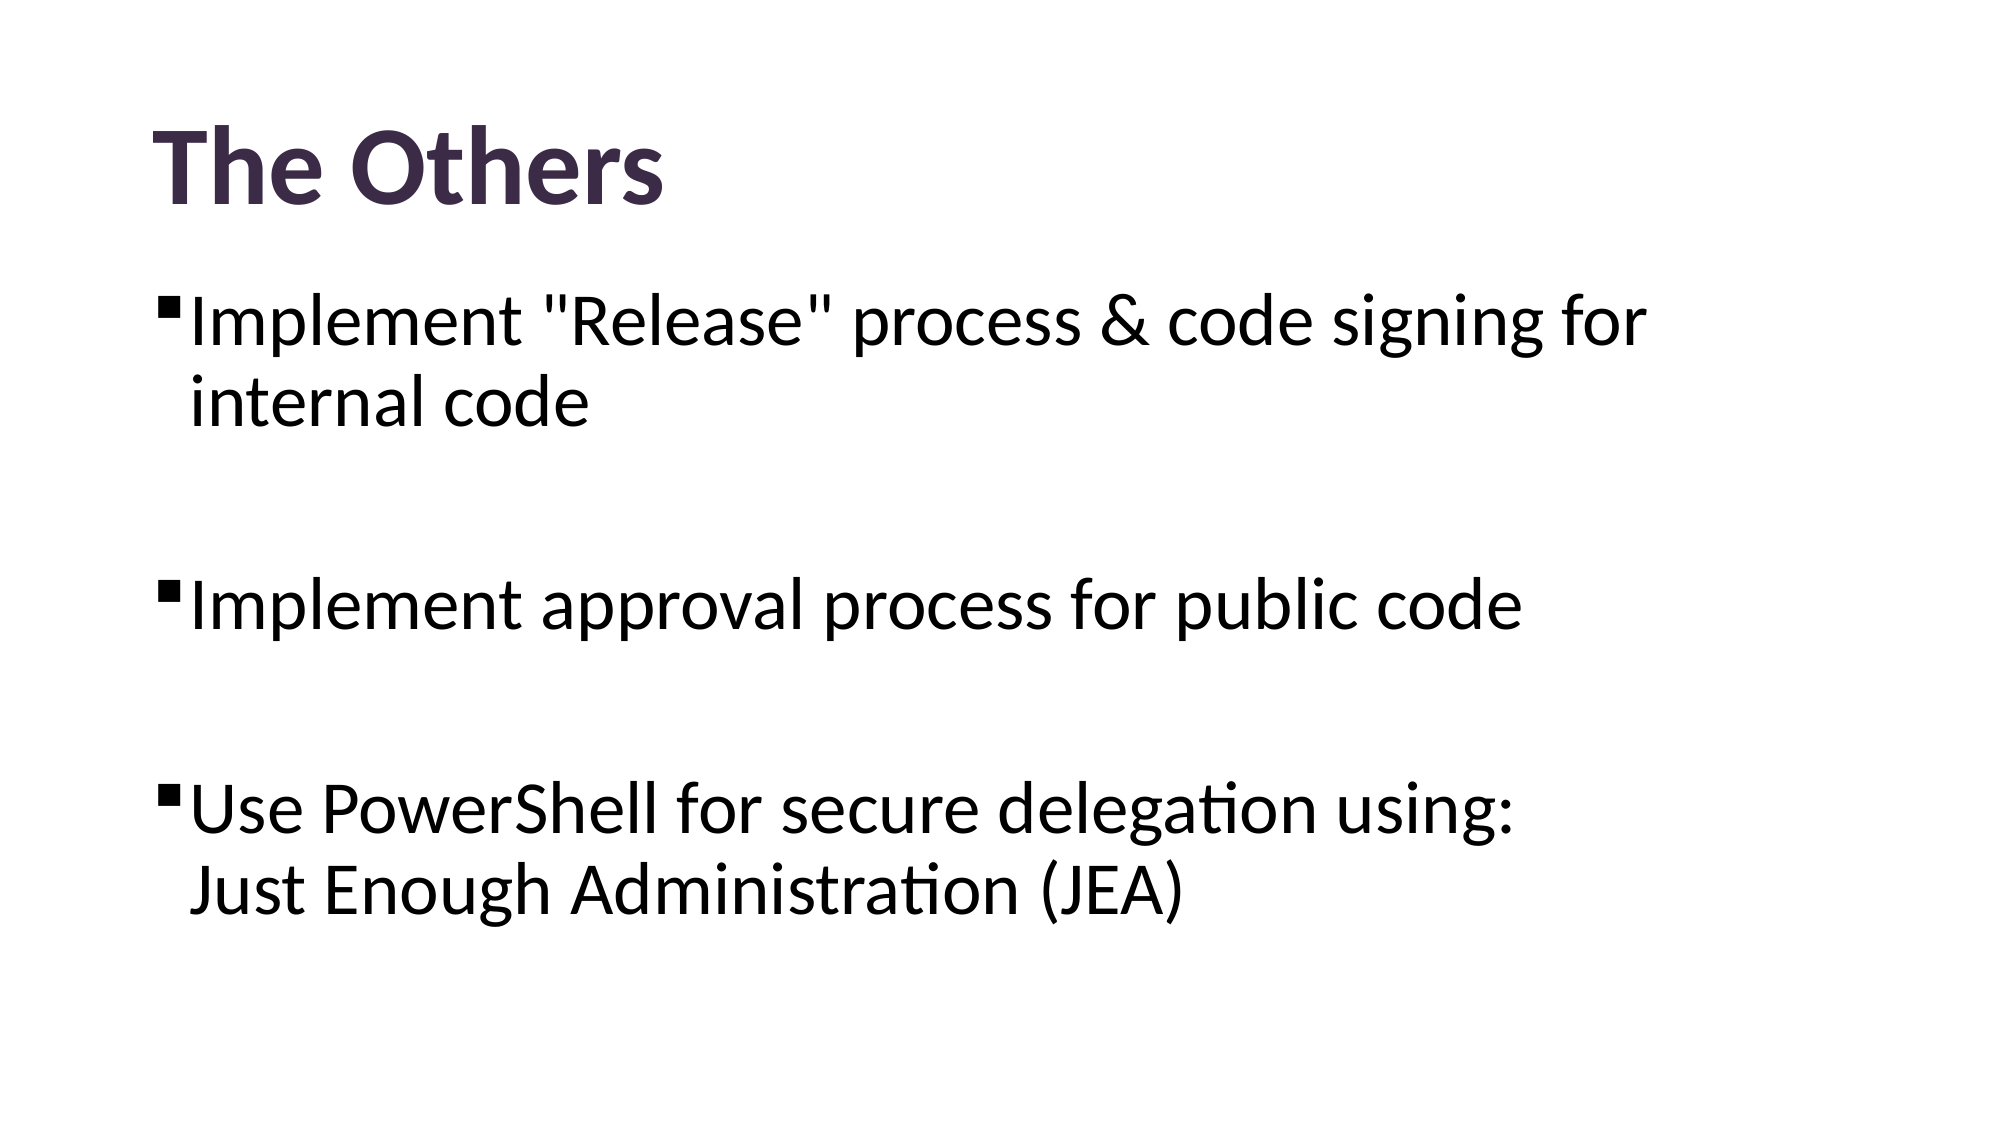

# The Others
Implement "Release" process & code signing for internal code

Implement approval process for public code

Use PowerShell for secure delegation using:
Just Enough Administration (JEA)